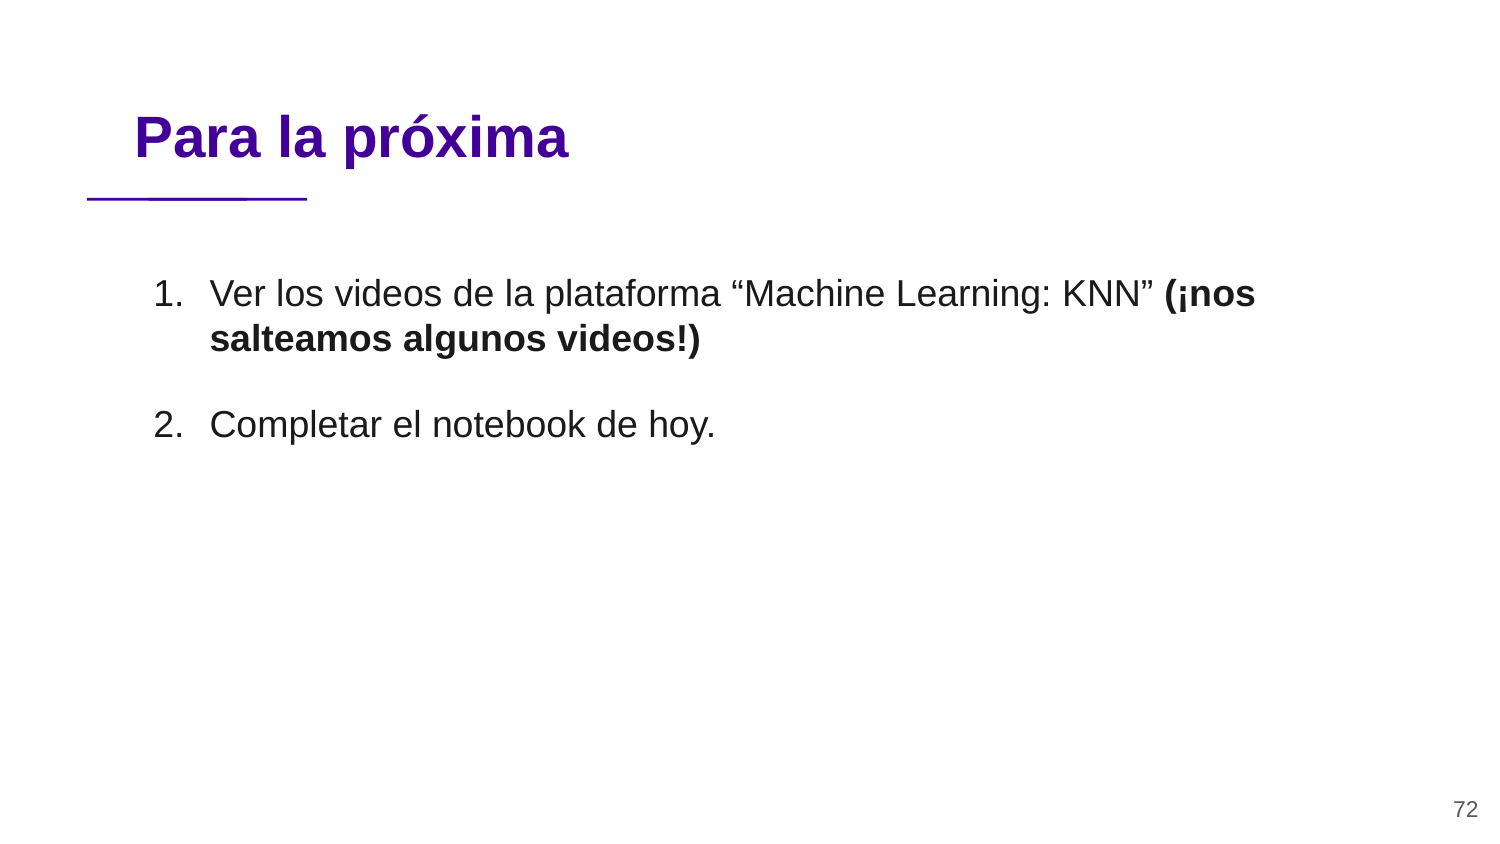

# Para la próxima
Ver los videos de la plataforma “Machine Learning: KNN” (¡nos salteamos algunos videos!)
Completar el notebook de hoy.
72